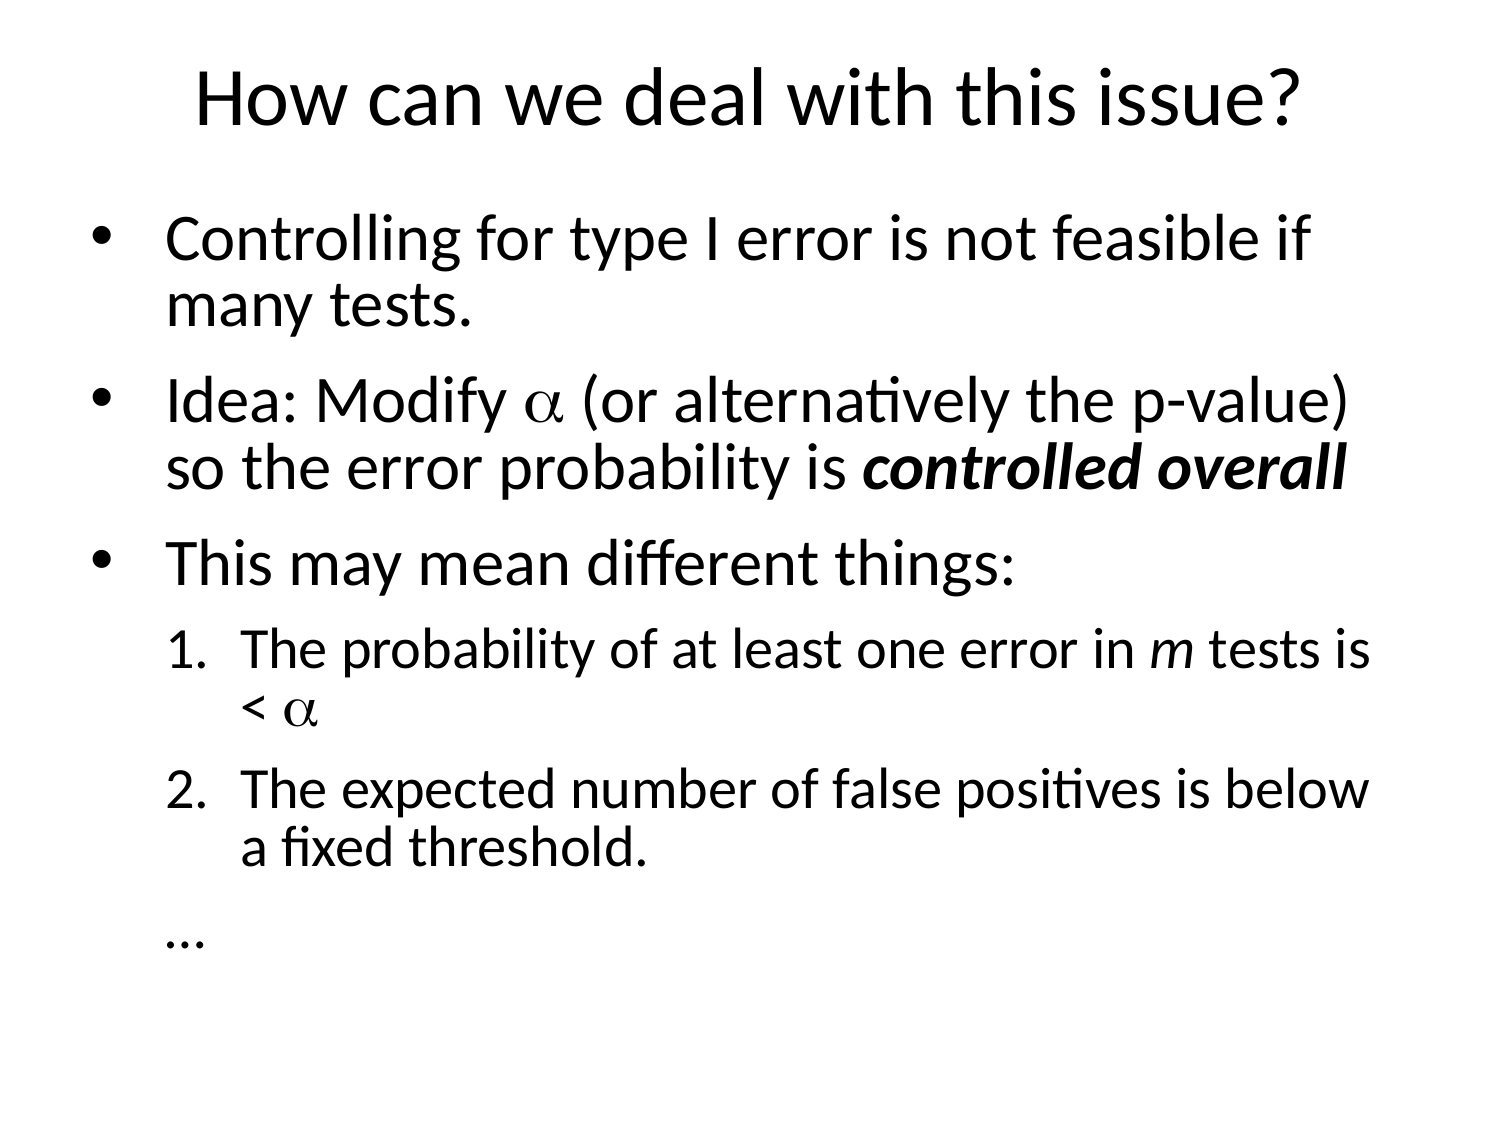

# How can we deal with this issue?
Controlling for type I error is not feasible if many tests.
Idea: Modify α (or alternatively the p-value) so the error probability is controlled overall
This may mean different things:
The probability of at least one error in m tests is < α
The expected number of false positives is below a fixed threshold.
…